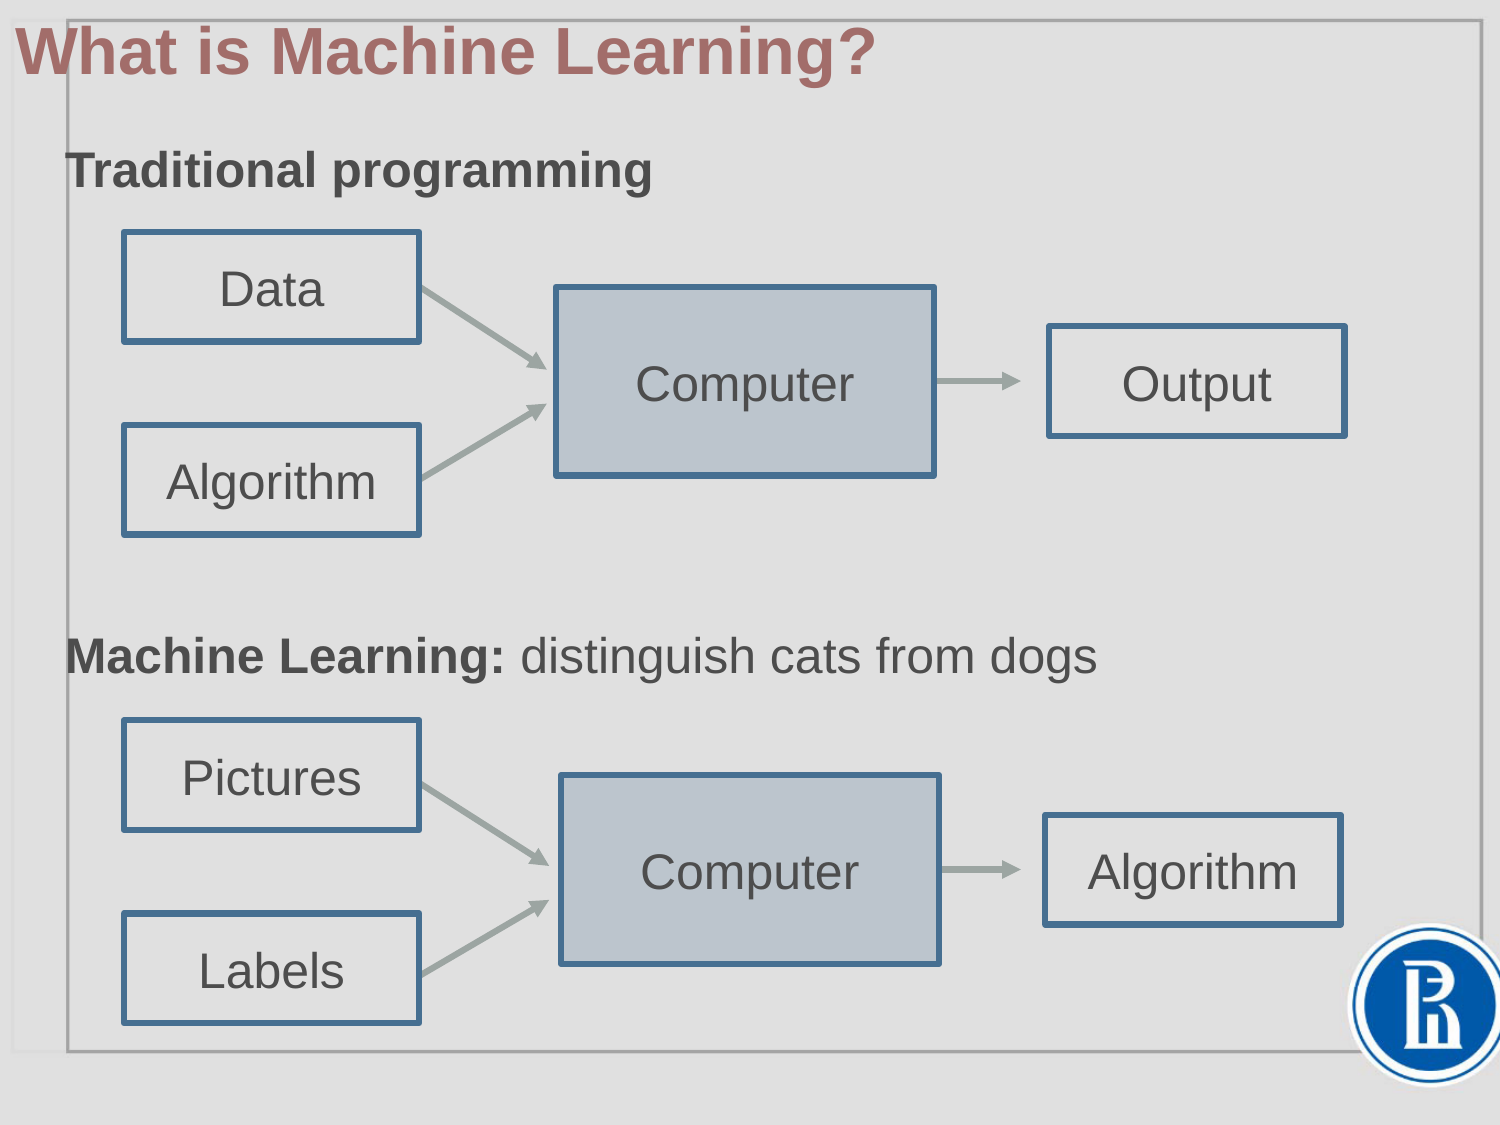

# What is Machine Learning?

Traditional programming
Data
Computer
Output
Algorithm
Machine Learning: distinguish cats from dogs
Pictures
Computer
Algorithm
Labels